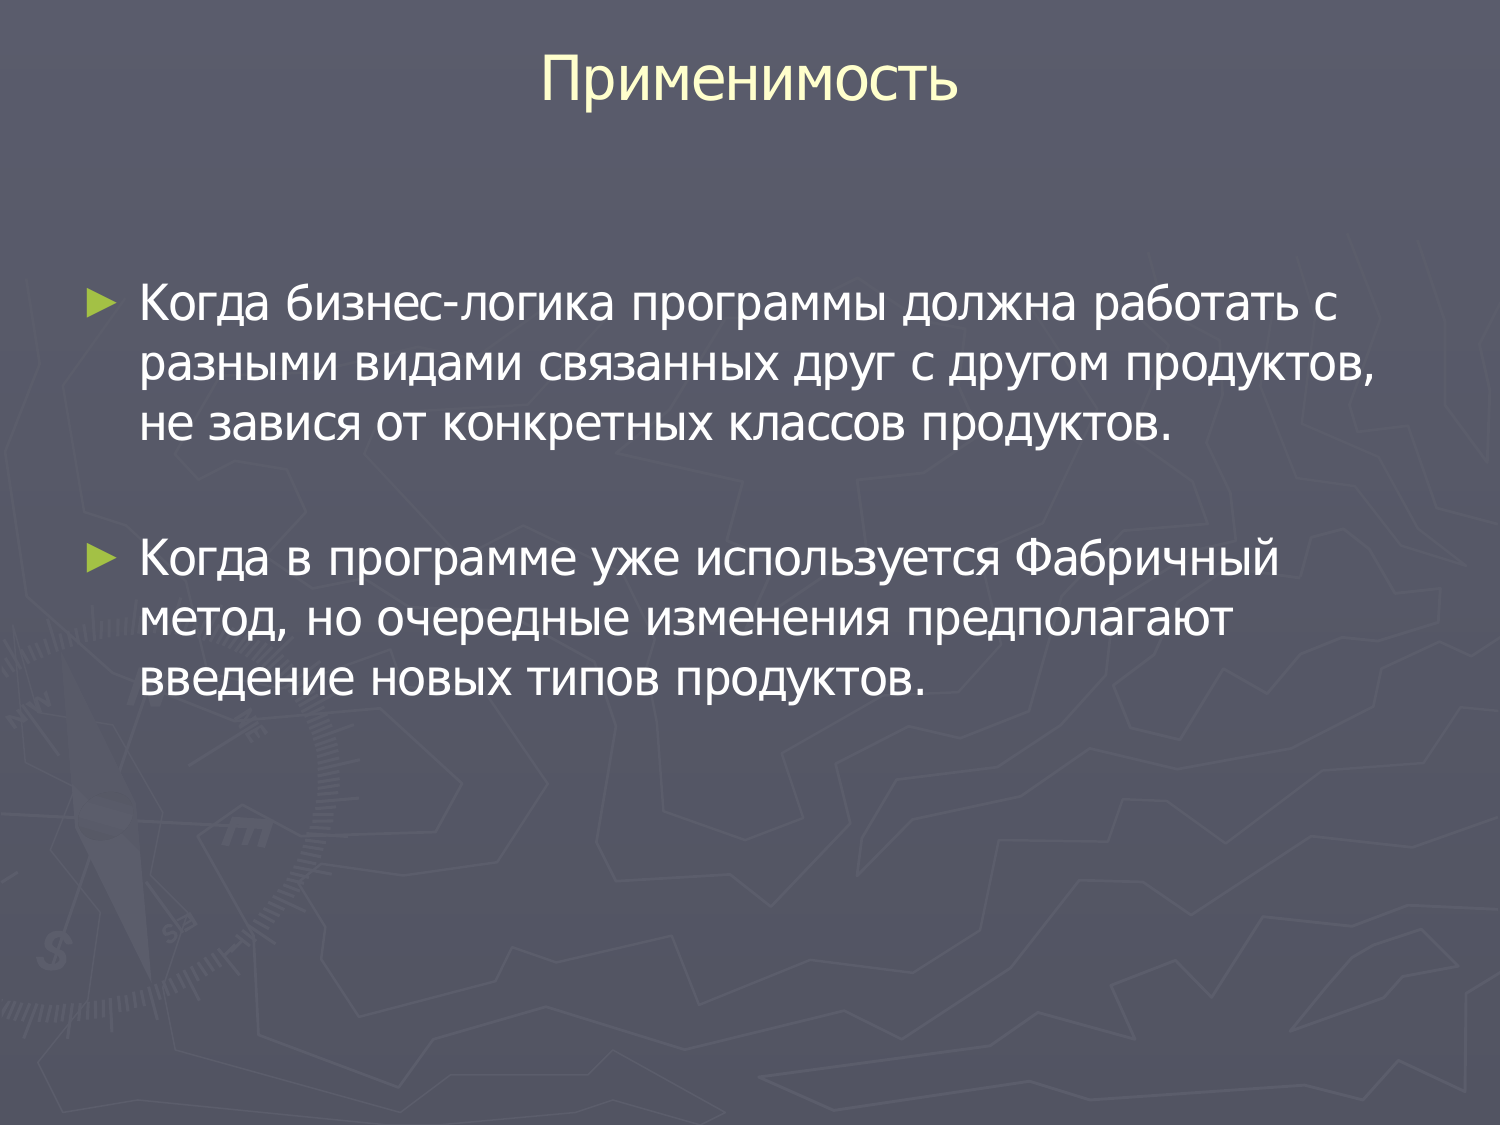

# Применимость
Когда бизнес-логика программы должна работать с разными видами связанных друг с другом продуктов, не завися от конкретных классов продуктов.

Когда в программе уже используется Фабричный метод, но очередные изменения предполагают введение новых типов продуктов.